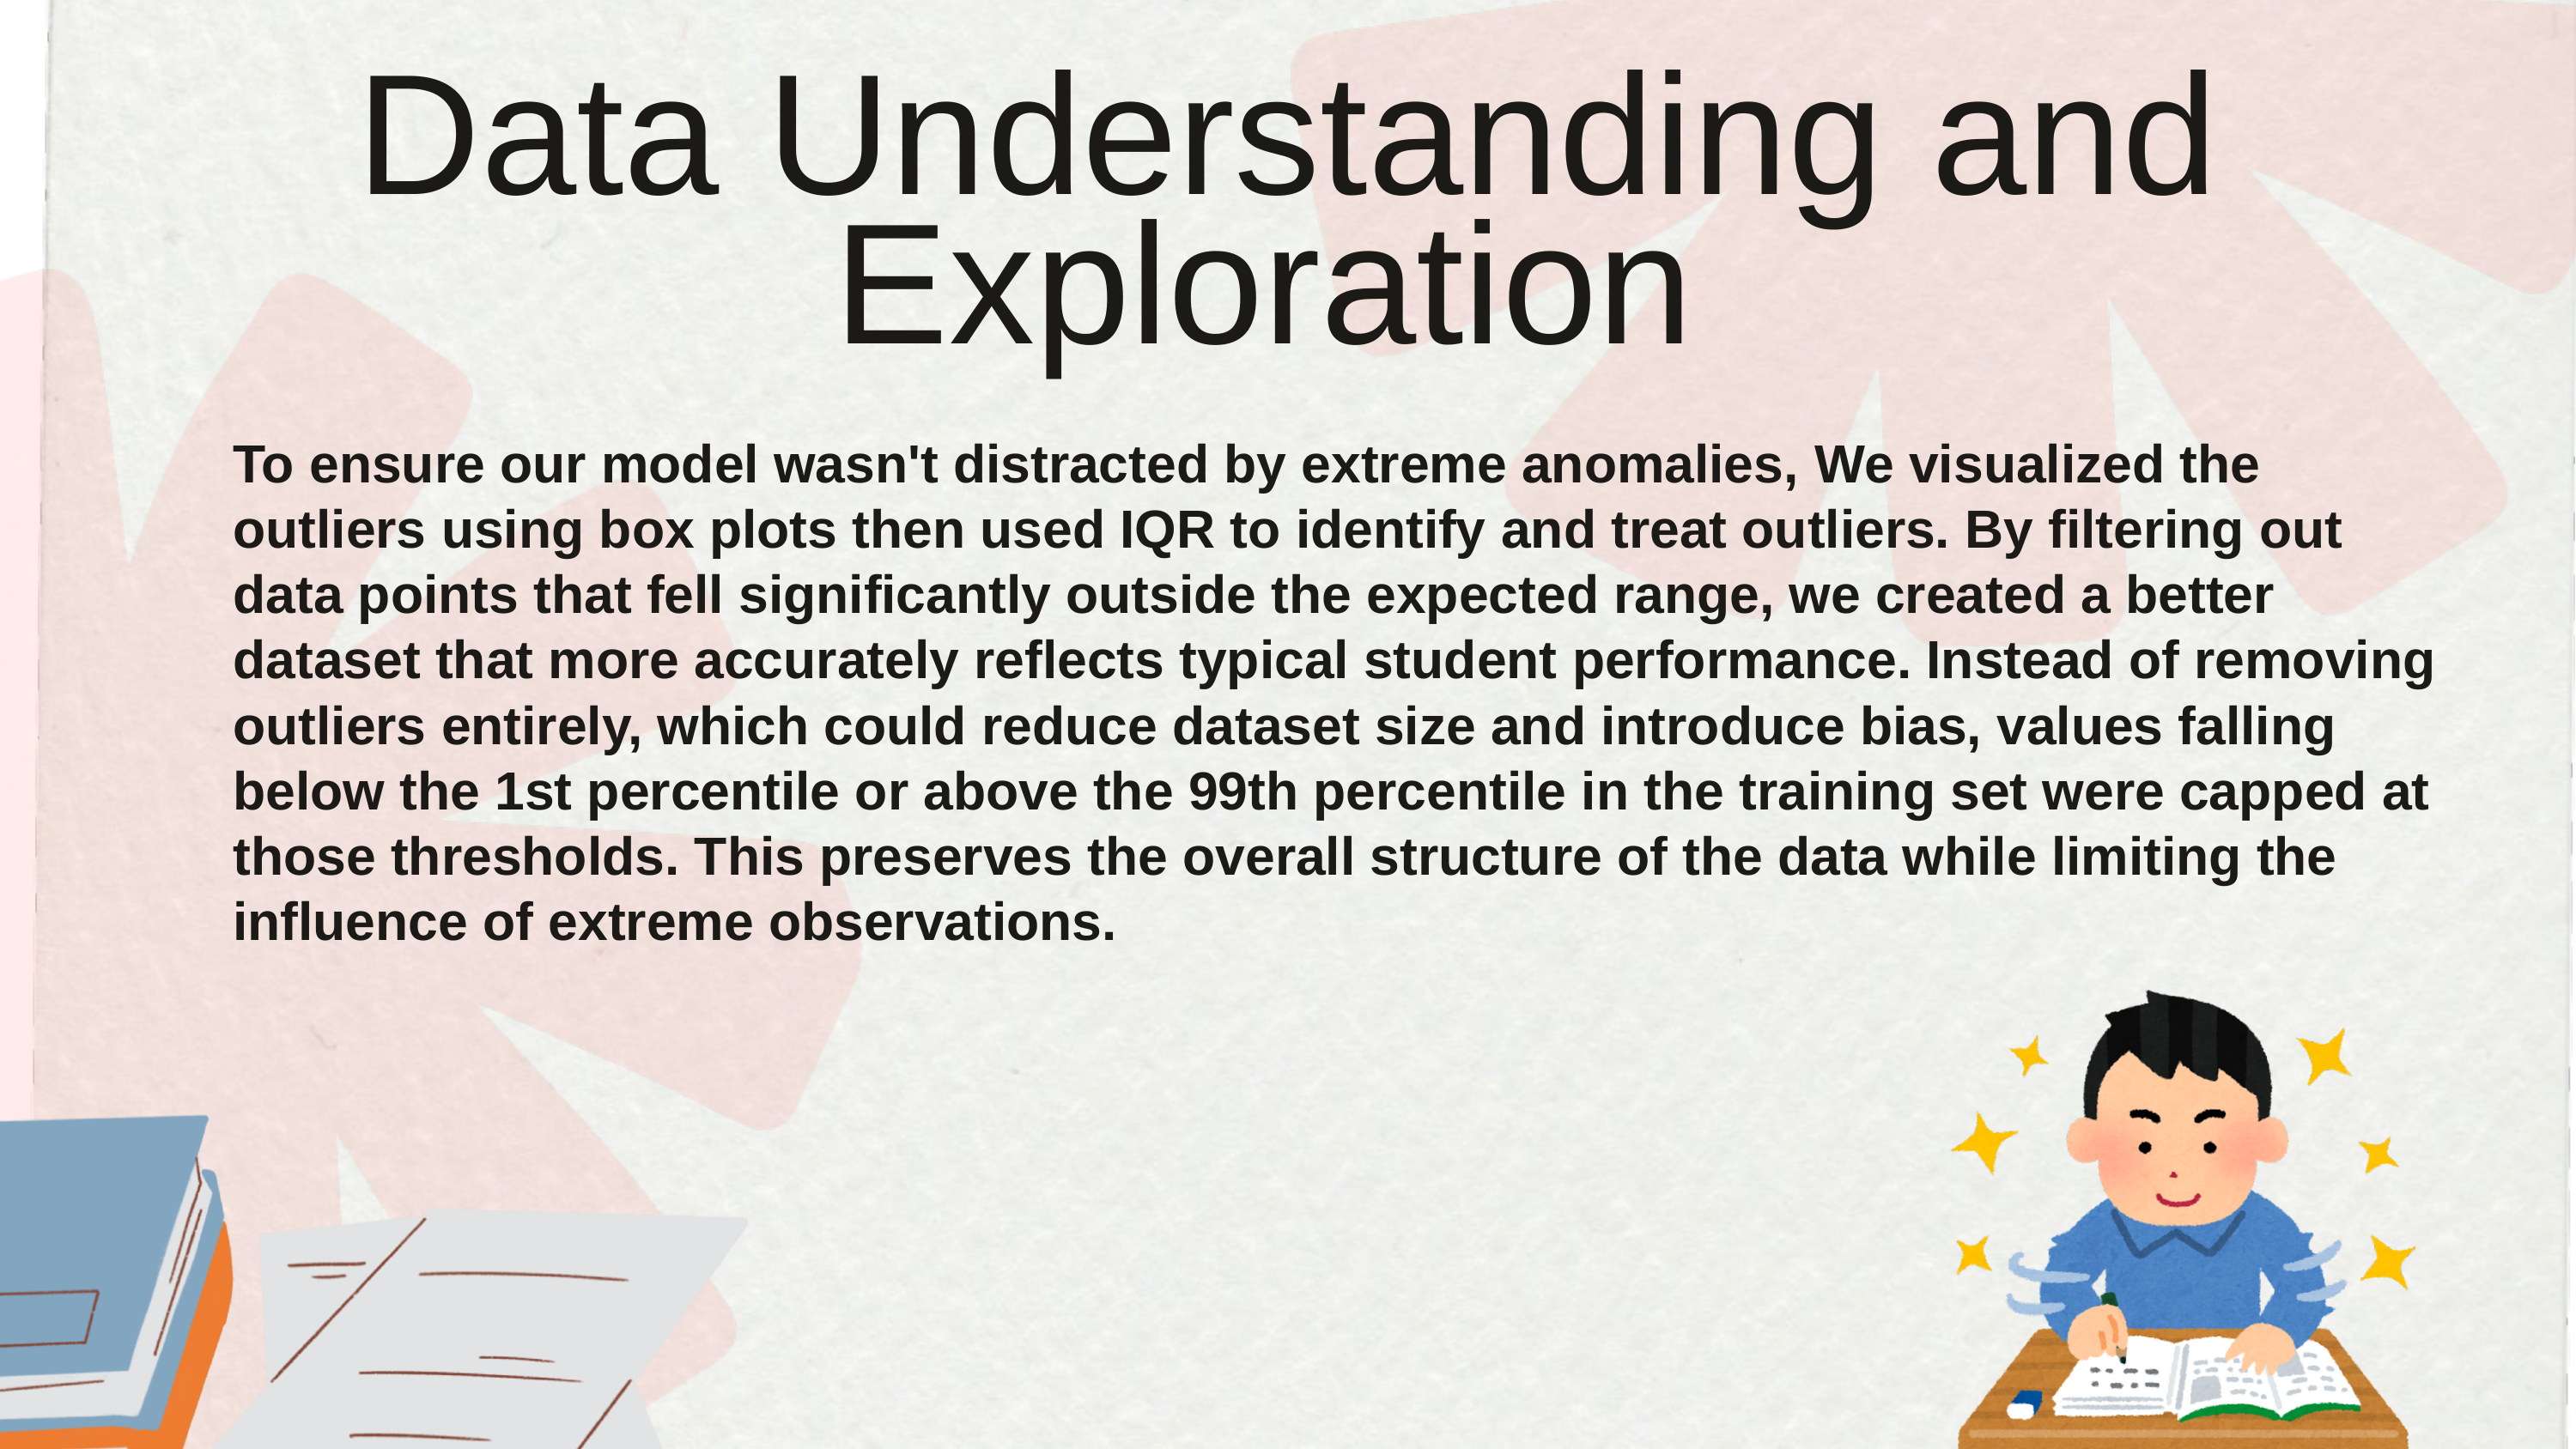

Data Understanding and Exploration

To ensure our model wasn't distracted by extreme anomalies, We visualized the outliers using box plots then used IQR to identify and treat outliers. By filtering out data points that fell significantly outside the expected range, we created a better dataset that more accurately reflects typical student performance. Instead of removing outliers entirely, which could reduce dataset size and introduce bias, values falling below the 1st percentile or above the 99th percentile in the training set were capped at those thresholds. This preserves the overall structure of the data while limiting the influence of extreme observations.